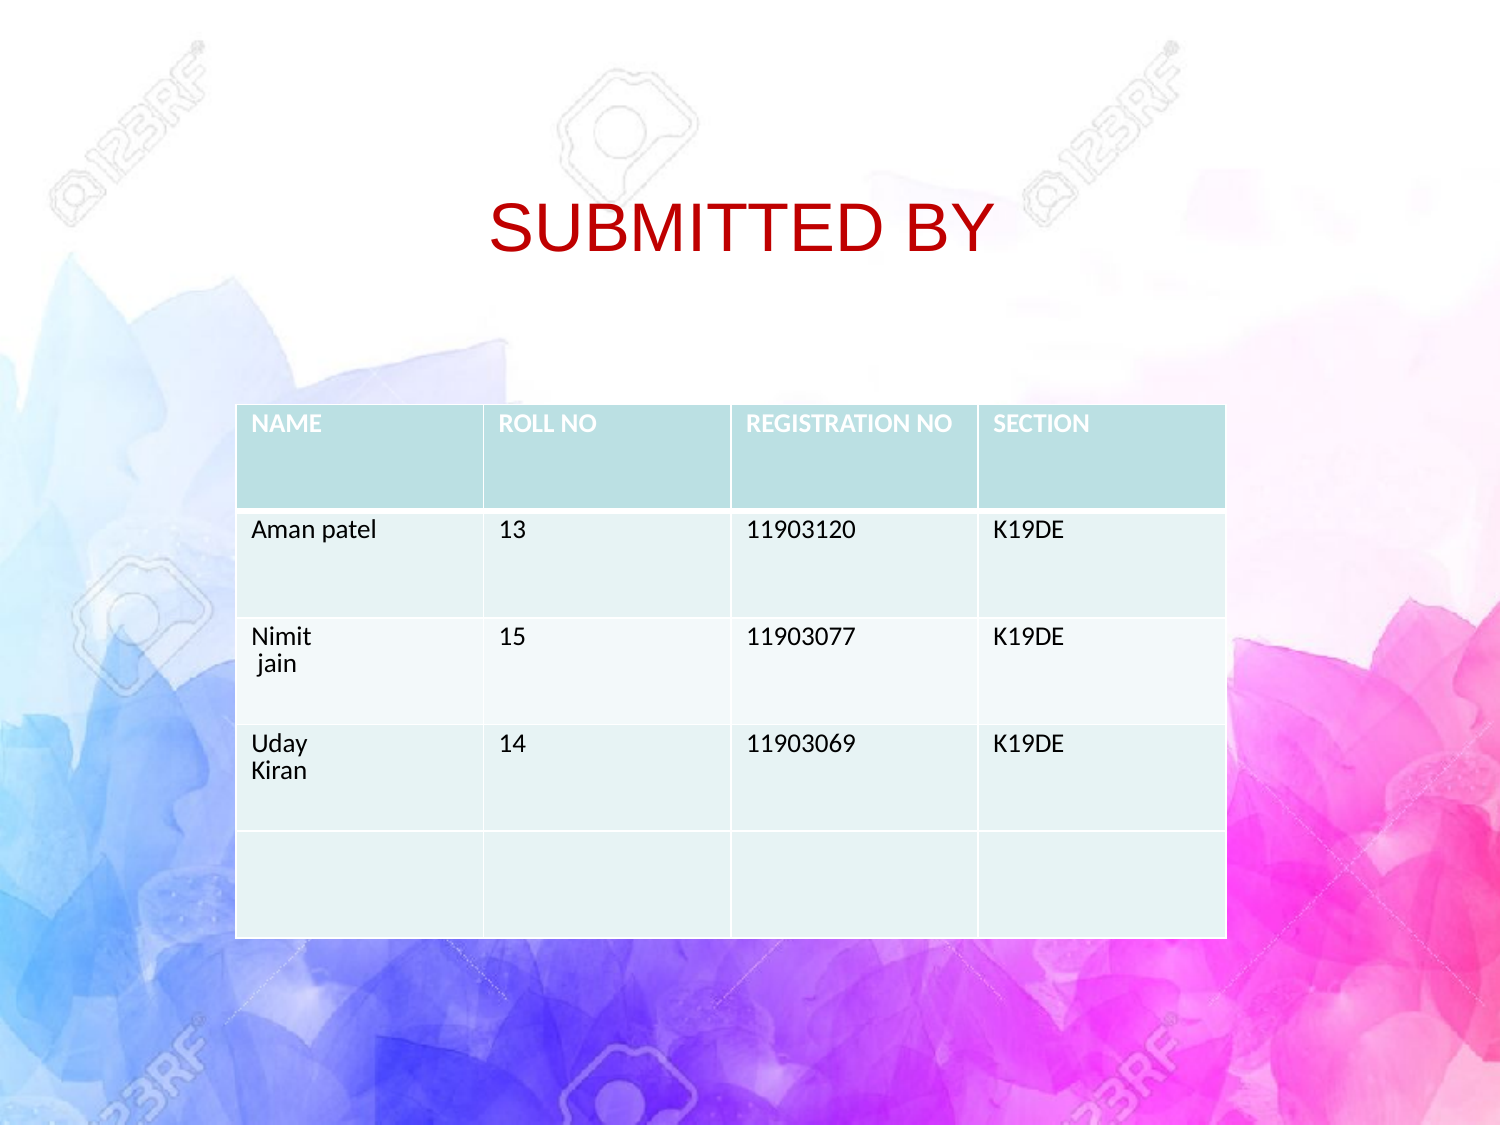

# SUBMITTED BY
| NAME | ROLL NO | REGISTRATION NO | SECTION |
| --- | --- | --- | --- |
| Aman patel | 13 | 11903120 | K19DE |
| Nimit jain | 15 | 11903077 | K19DE |
| Uday Kiran | 14 | 11903069 | K19DE |
|  |  |  |  |